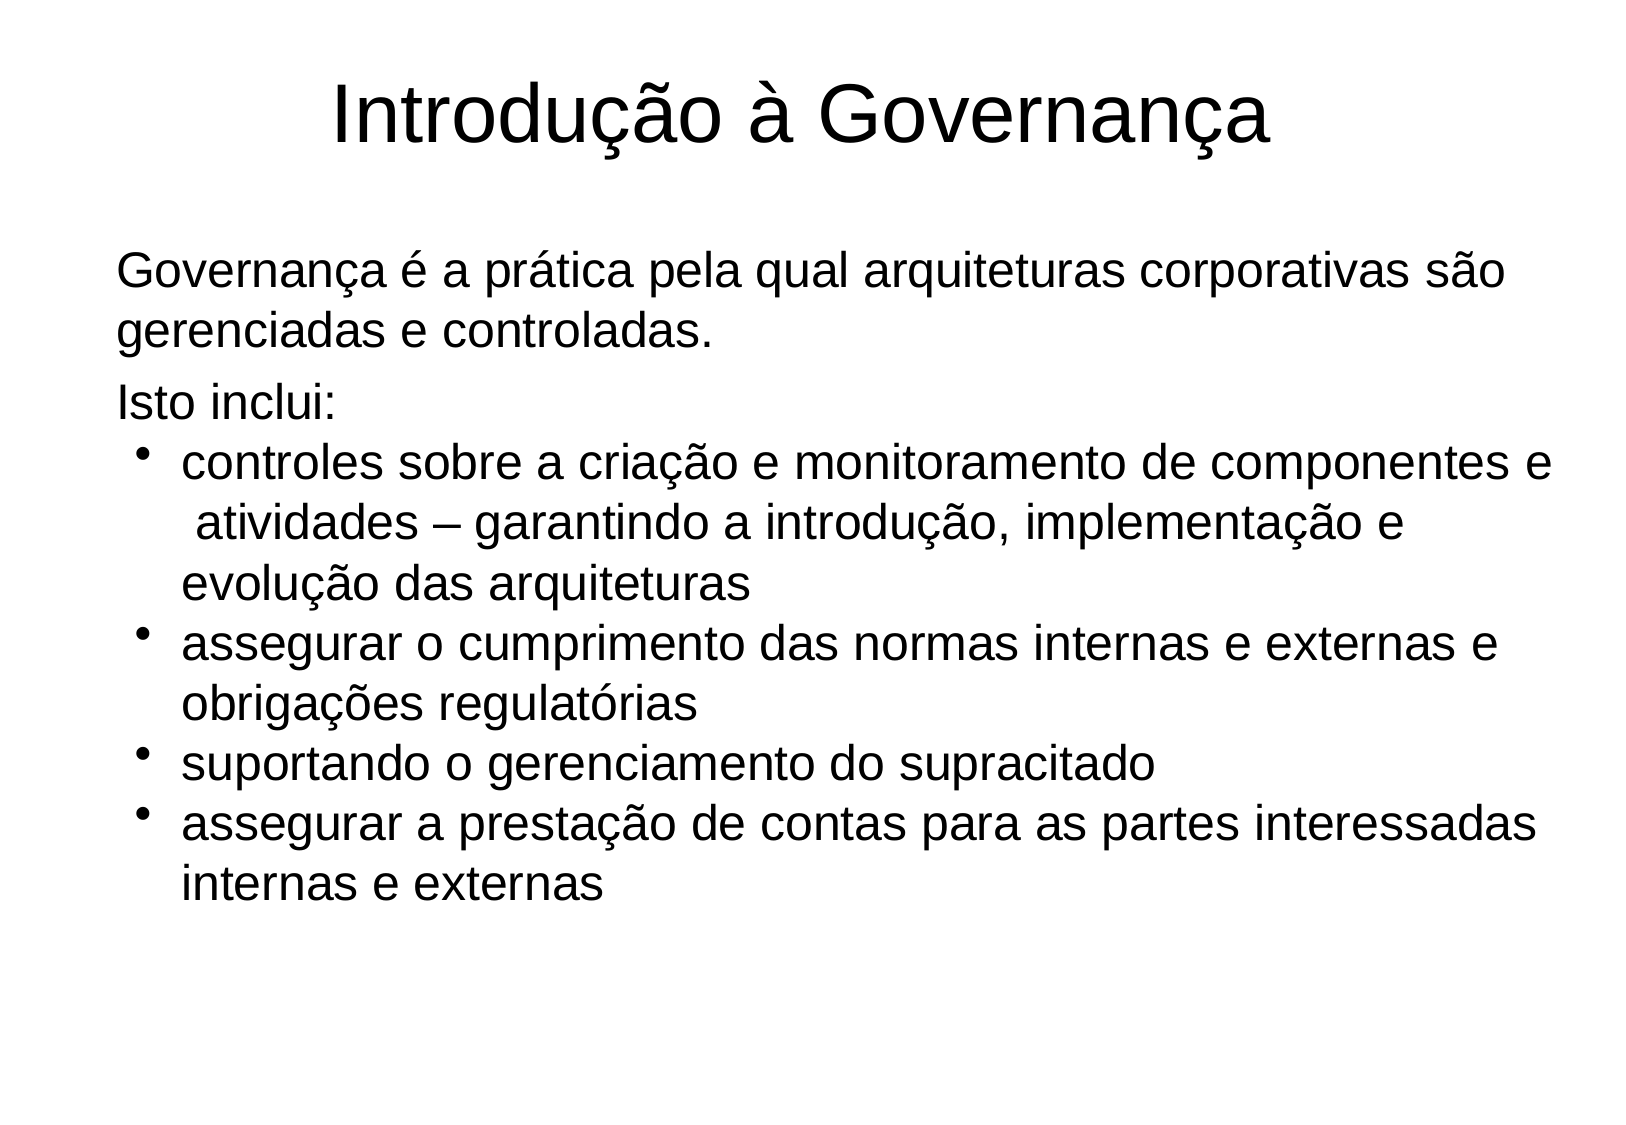

# Introdução à Governança
Governança é a prática pela qual arquiteturas corporativas são
gerenciadas e controladas.
Isto inclui:
controles sobre a criação e monitoramento de componentes e  atividades – garantindo a introdução, implementação e  evolução das arquiteturas
assegurar o cumprimento das normas internas e externas e
obrigações regulatórias
suportando o gerenciamento do supracitado
assegurar a prestação de contas para as partes interessadas
internas e externas